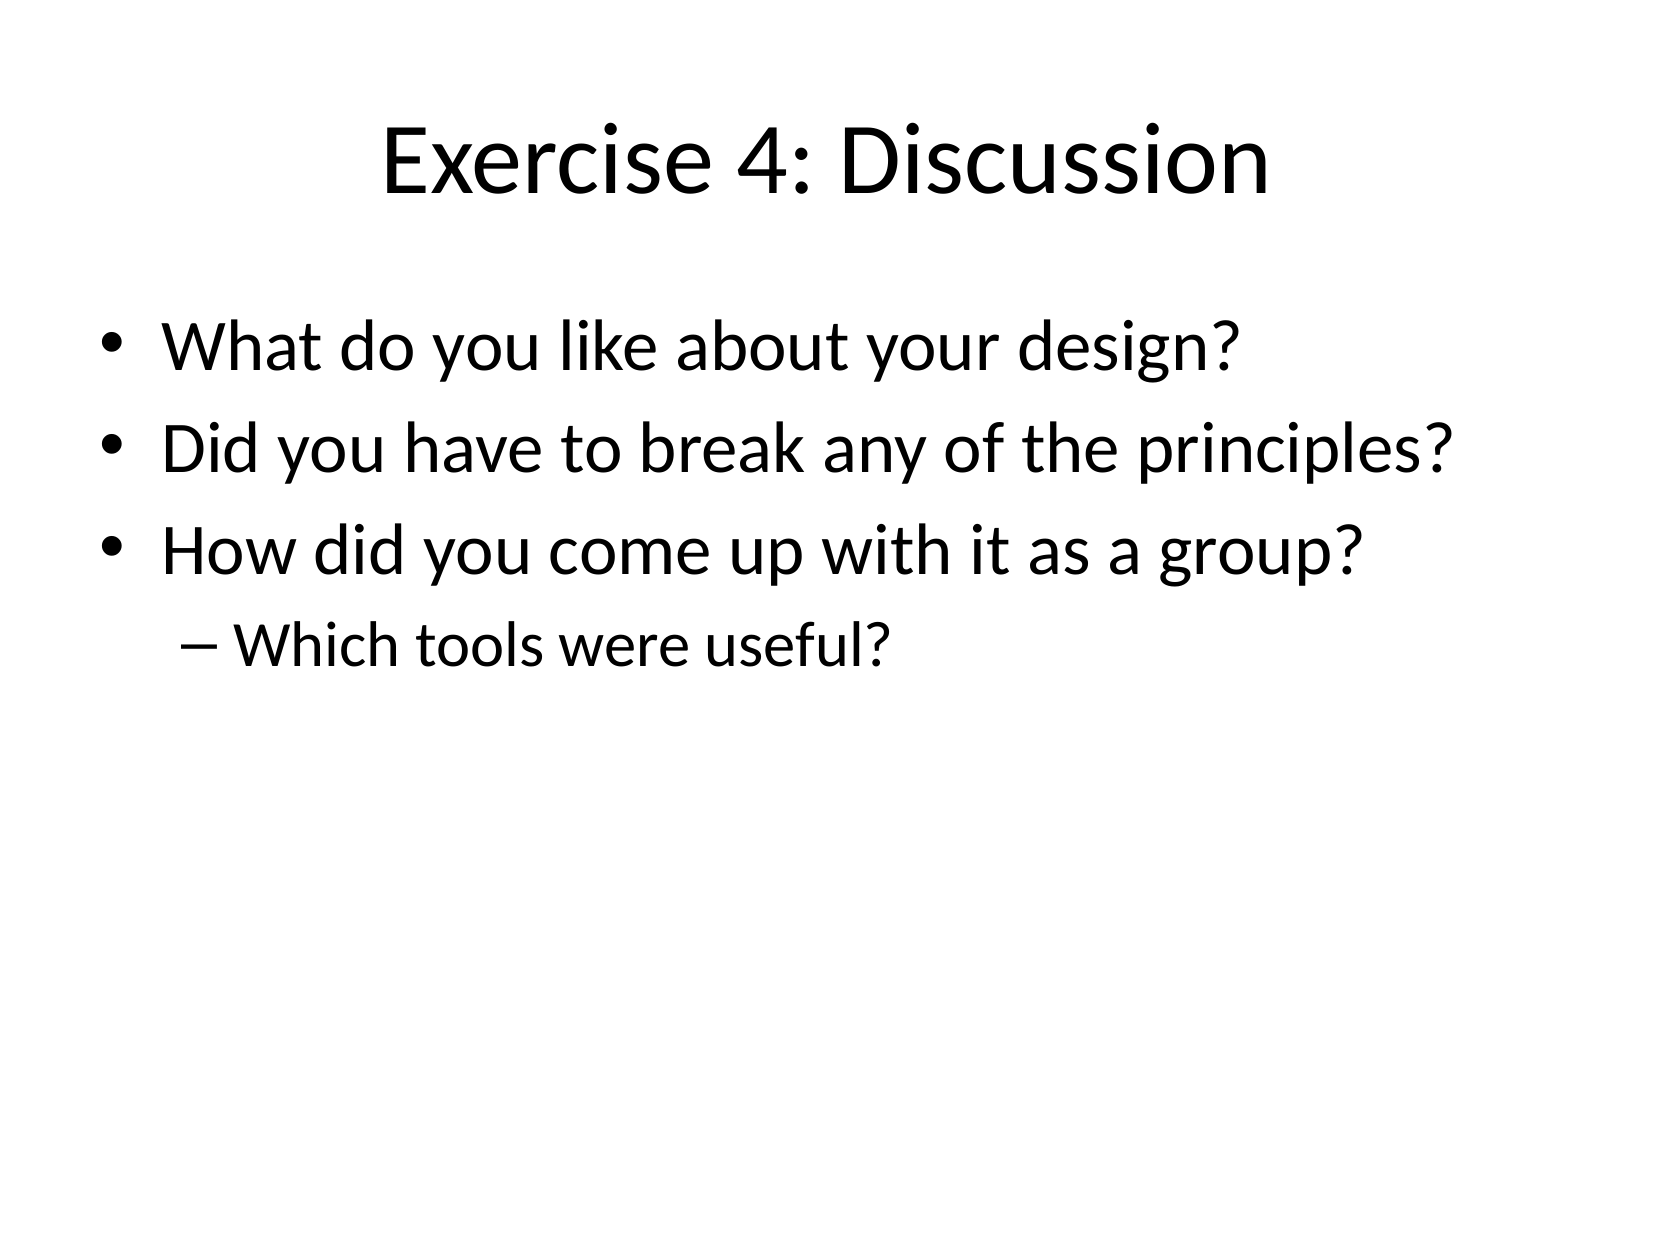

# Exercise 4: Discussion
What do you like about your design?
Did you have to break any of the principles?
How did you come up with it as a group?
Which tools were useful?